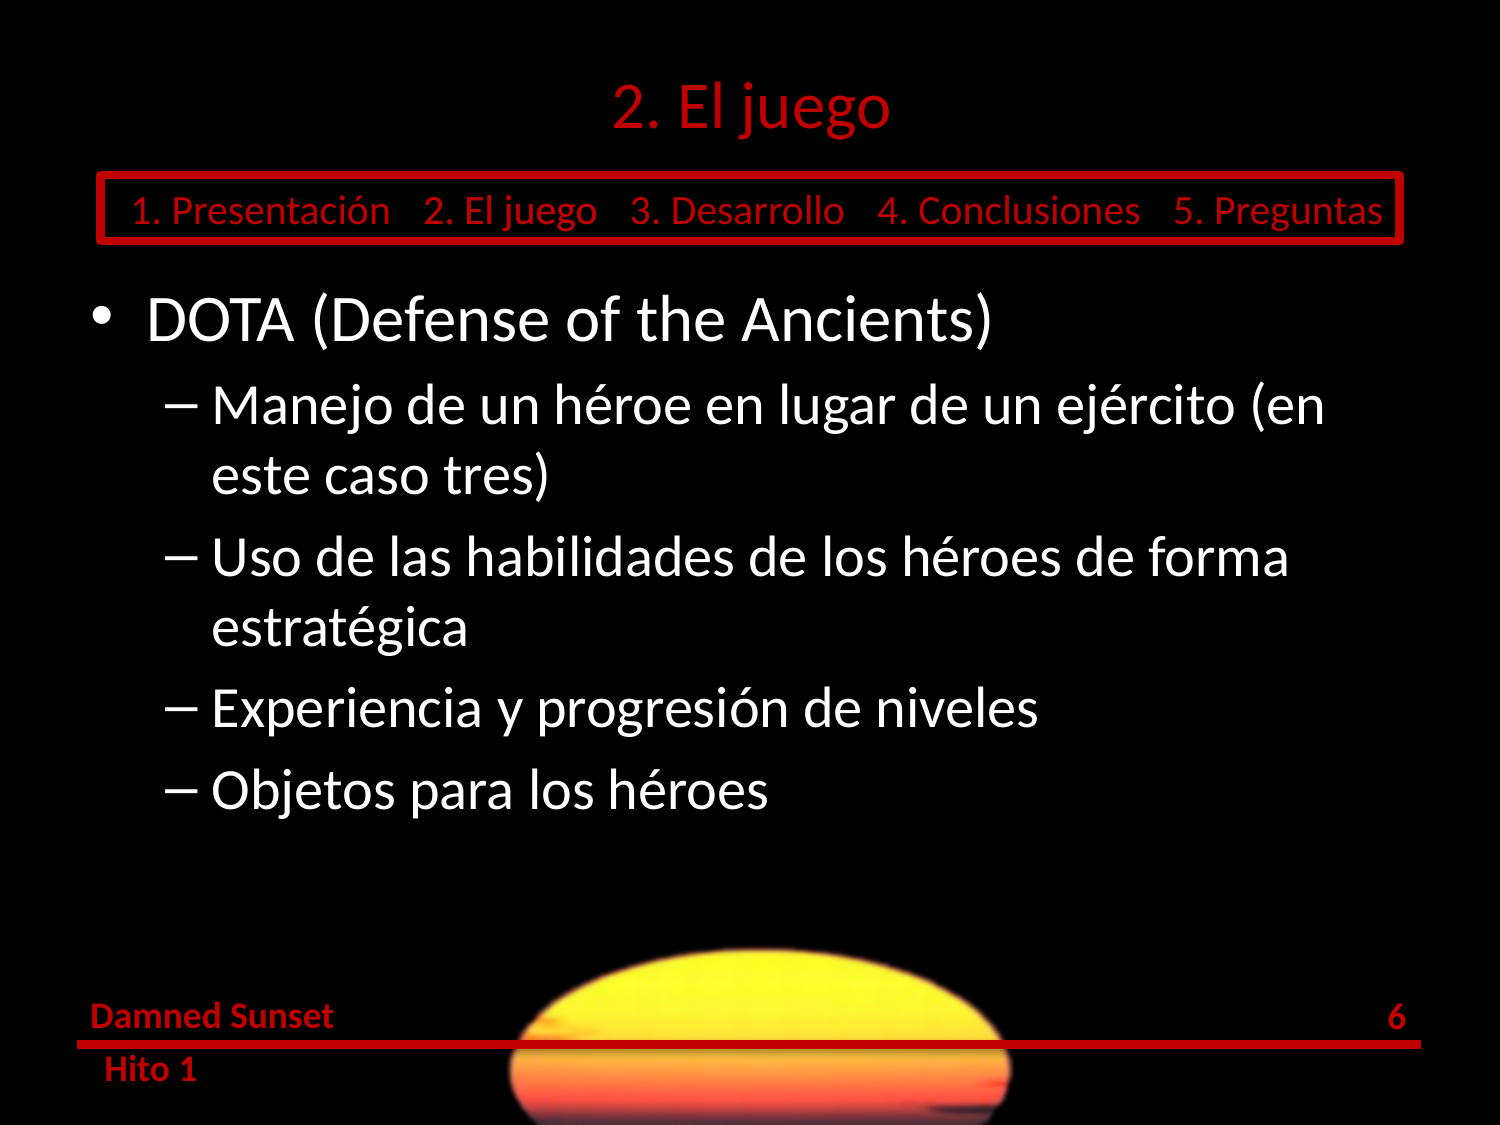

# 2. El juego
DOTA (Defense of the Ancients)
Manejo de un héroe en lugar de un ejército (en este caso tres)
Uso de las habilidades de los héroes de forma estratégica
Experiencia y progresión de niveles
Objetos para los héroes
6